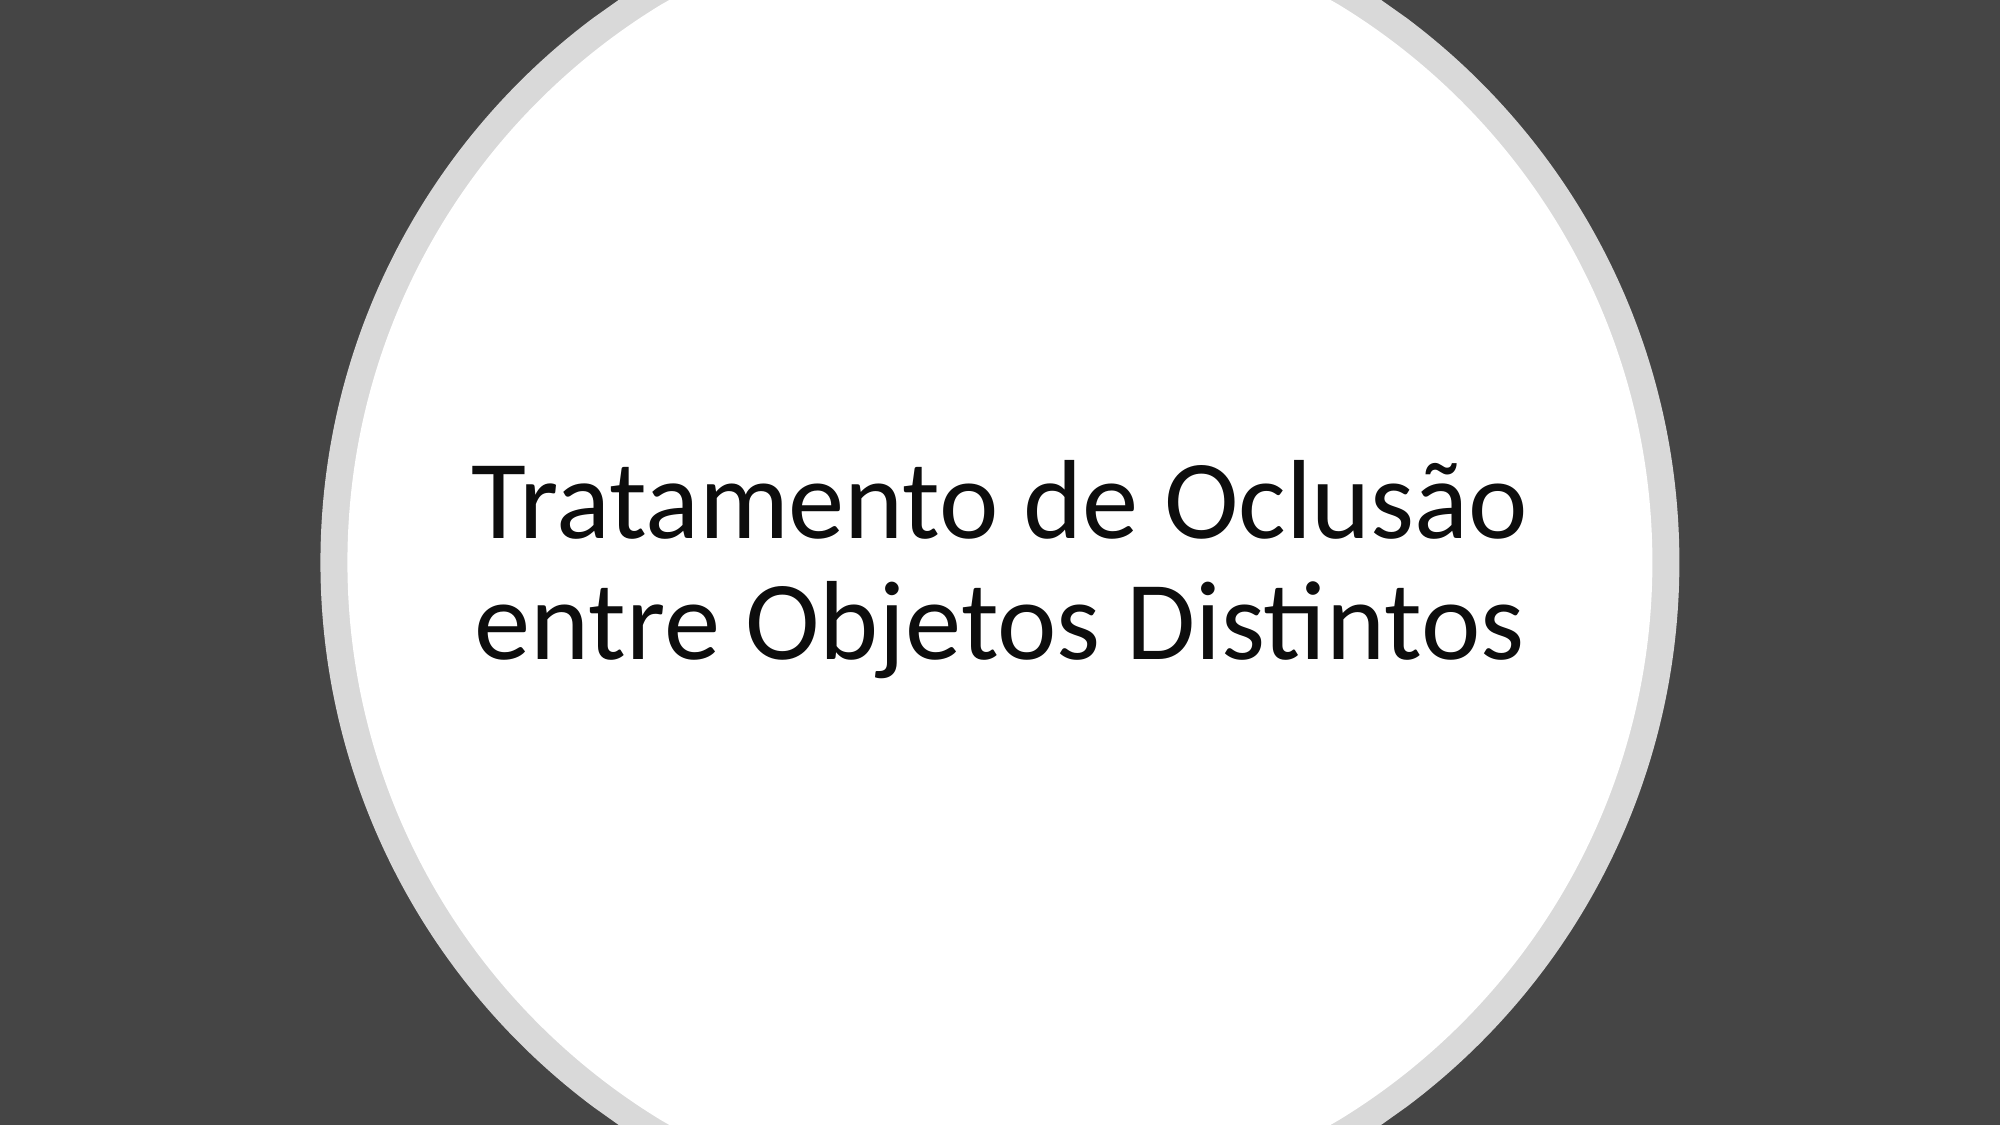

# Tratamento de Oclusão entre Objetos Distintos